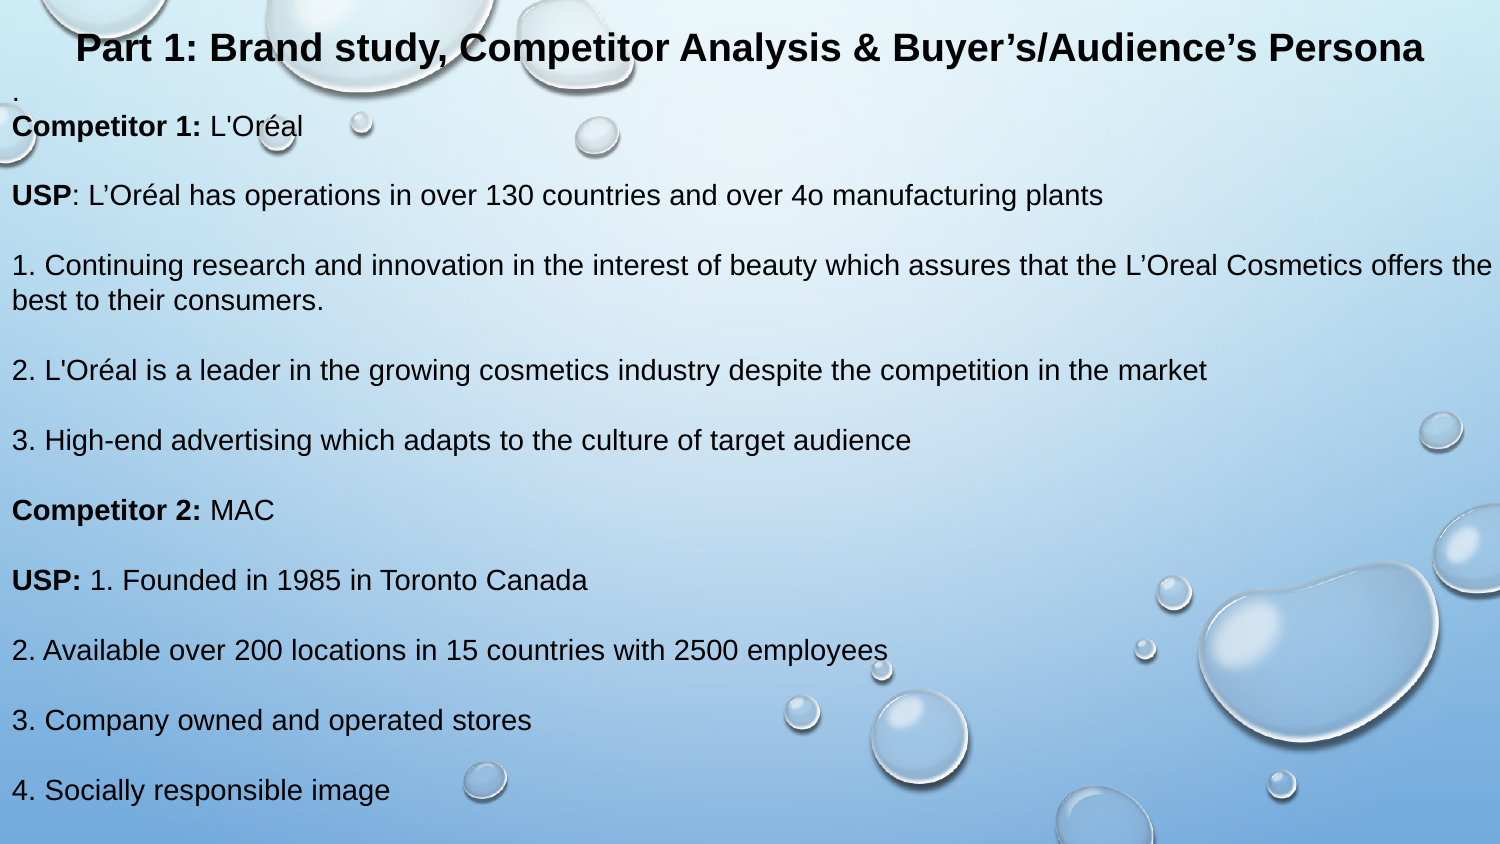

Part 1: Brand study, Competitor Analysis & Buyer’s/Audience’s Persona
.
Competitor 1: L'Oréal

USP: L’Oréal has operations in over 130 countries and over 4o manufacturing plants

1. Continuing research and innovation in the interest of beauty which assures that the L’Oreal Cosmetics offers the best to their consumers.

2. L'Oréal is a leader in the growing cosmetics industry despite the competition in the market

3. High-end advertising which adapts to the culture of target audience

Competitor 2: MAC

USP: 1. Founded in 1985 in Toronto Canada

2. Available over 200 locations in 15 countries with 2500 employees

3. Company owned and operated stores

4. Socially responsible image